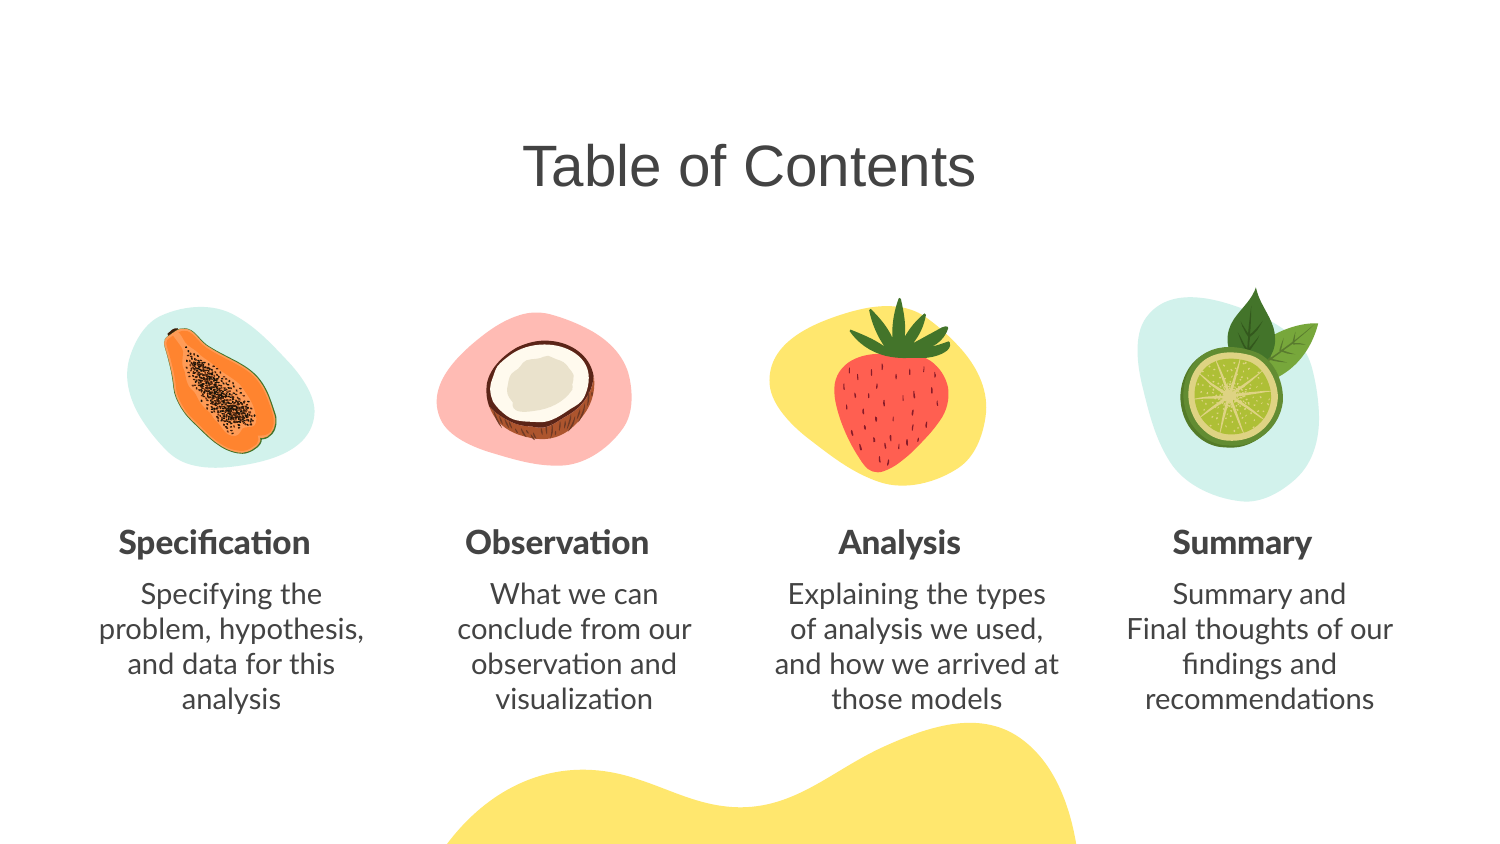

# Table of Contents

Specification
Observation
Analysis
Summary
Specifying the problem, hypothesis, and data for this analysis
What we can conclude from our observation and visualization
Explaining the types of analysis we used, and how we arrived at those models
Summary and Final thoughts of our findings and recommendations